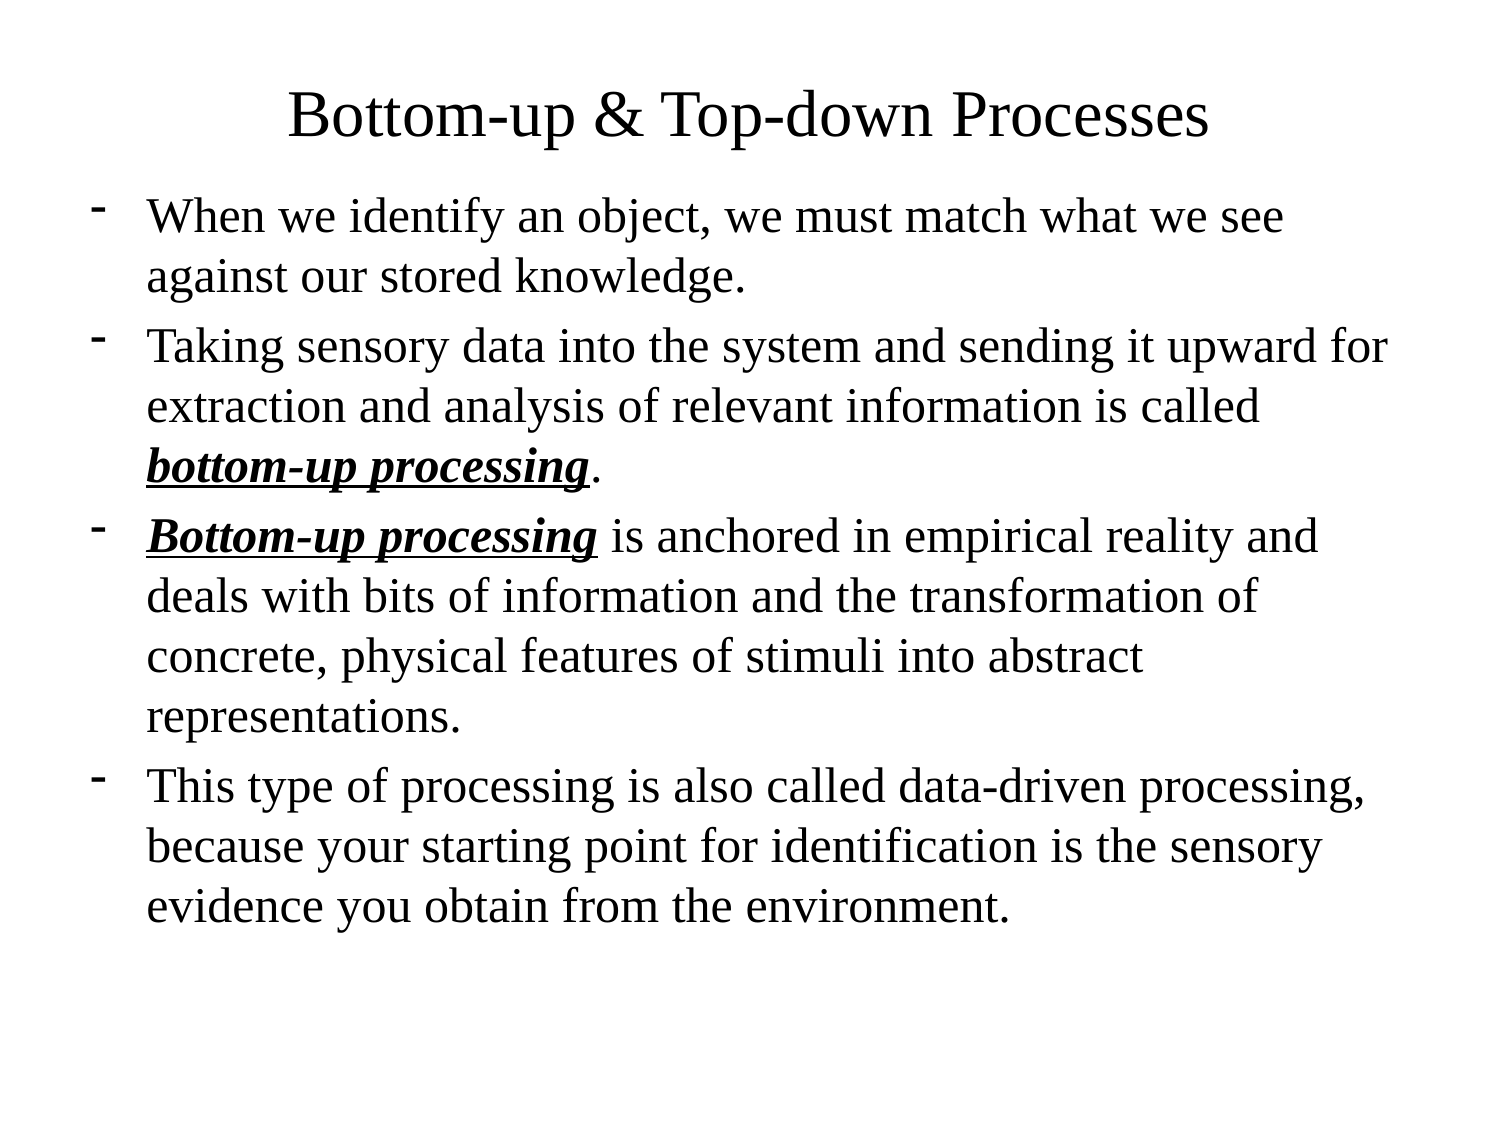

# Bottom-up & Top-down Processes
When we identify an object, we must match what we see against our stored knowledge.
Taking sensory data into the system and sending it upward for extraction and analysis of relevant information is called bottom-up processing.
Bottom-up processing is anchored in empirical reality and deals with bits of information and the transformation of concrete, physical features of stimuli into abstract representations.
This type of processing is also called data-driven processing, because your starting point for identification is the sensory evidence you obtain from the environment.